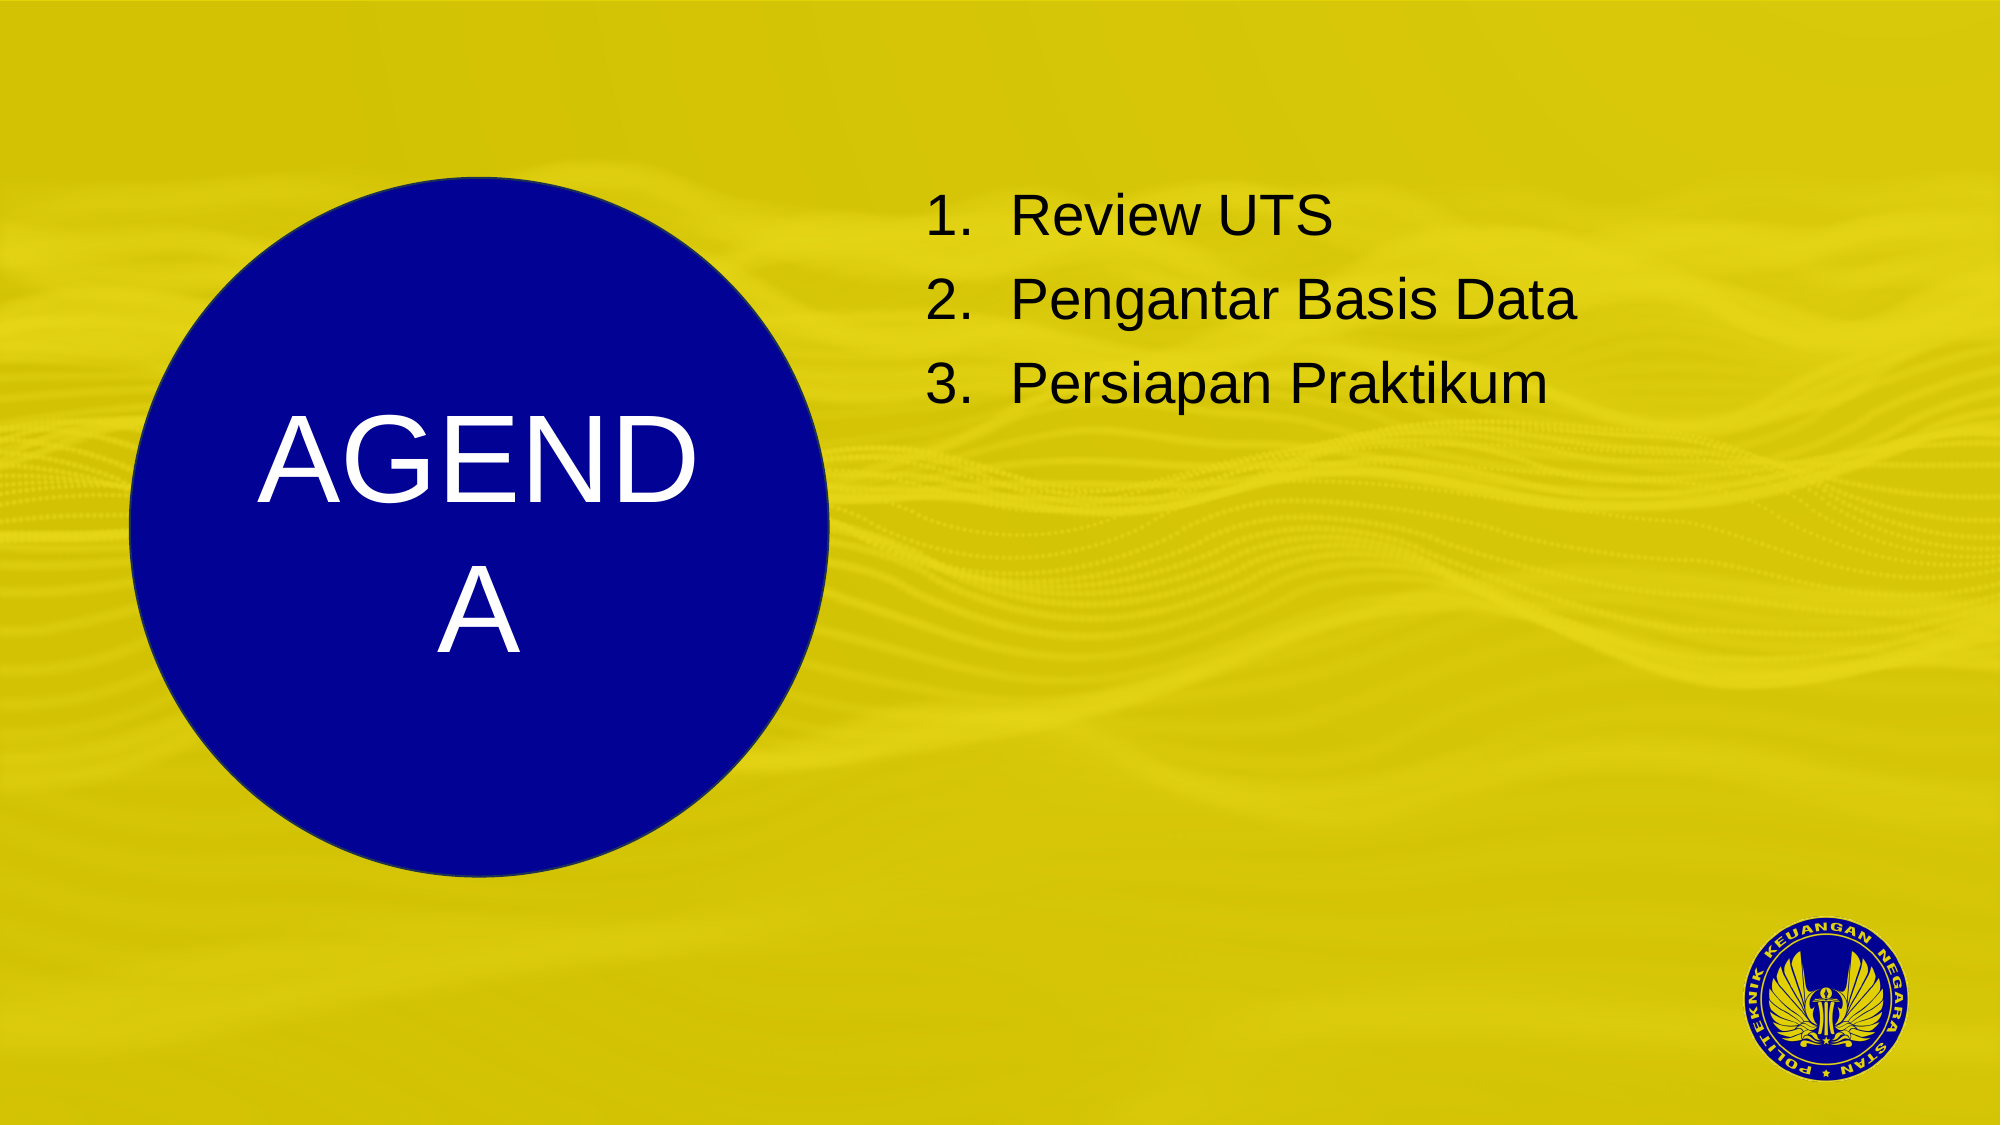

Review UTS
Pengantar Basis Data
Persiapan Praktikum